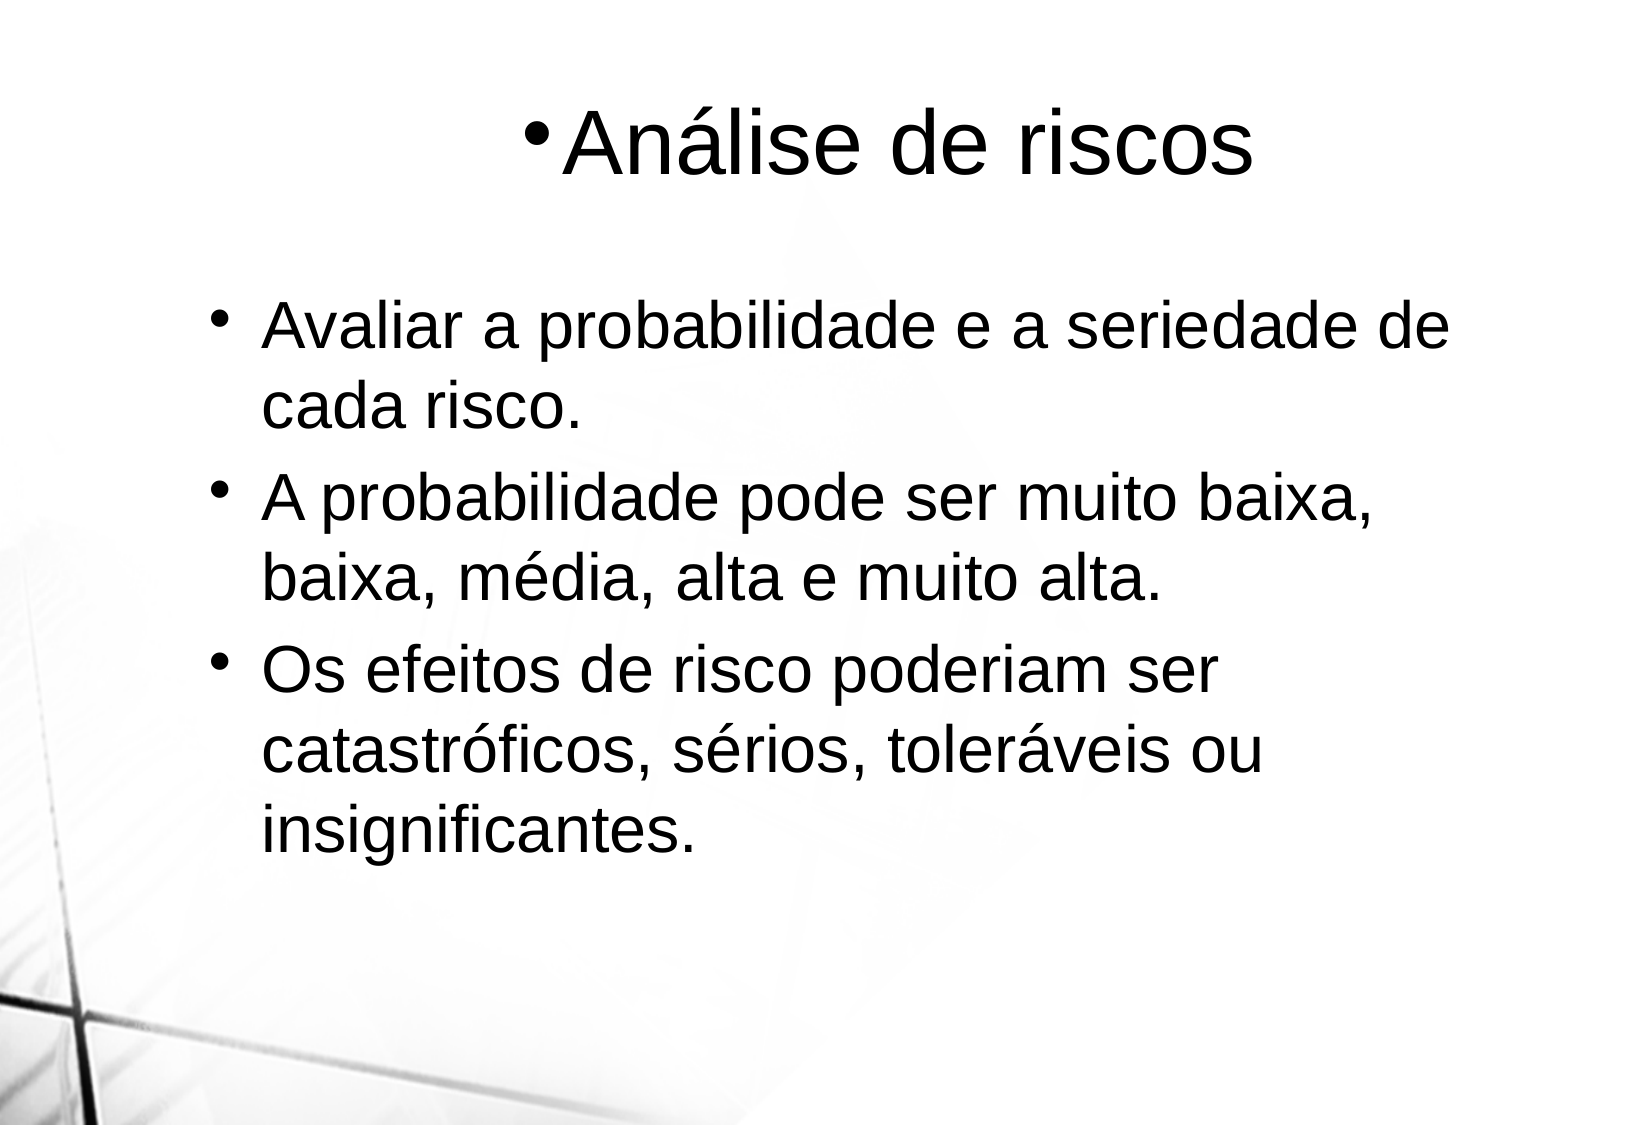

Análise de riscos
Avaliar a probabilidade e a seriedade de cada risco.
A probabilidade pode ser muito baixa, baixa, média, alta e muito alta.
Os efeitos de risco poderiam ser catastróficos, sérios, toleráveis ou insignificantes.